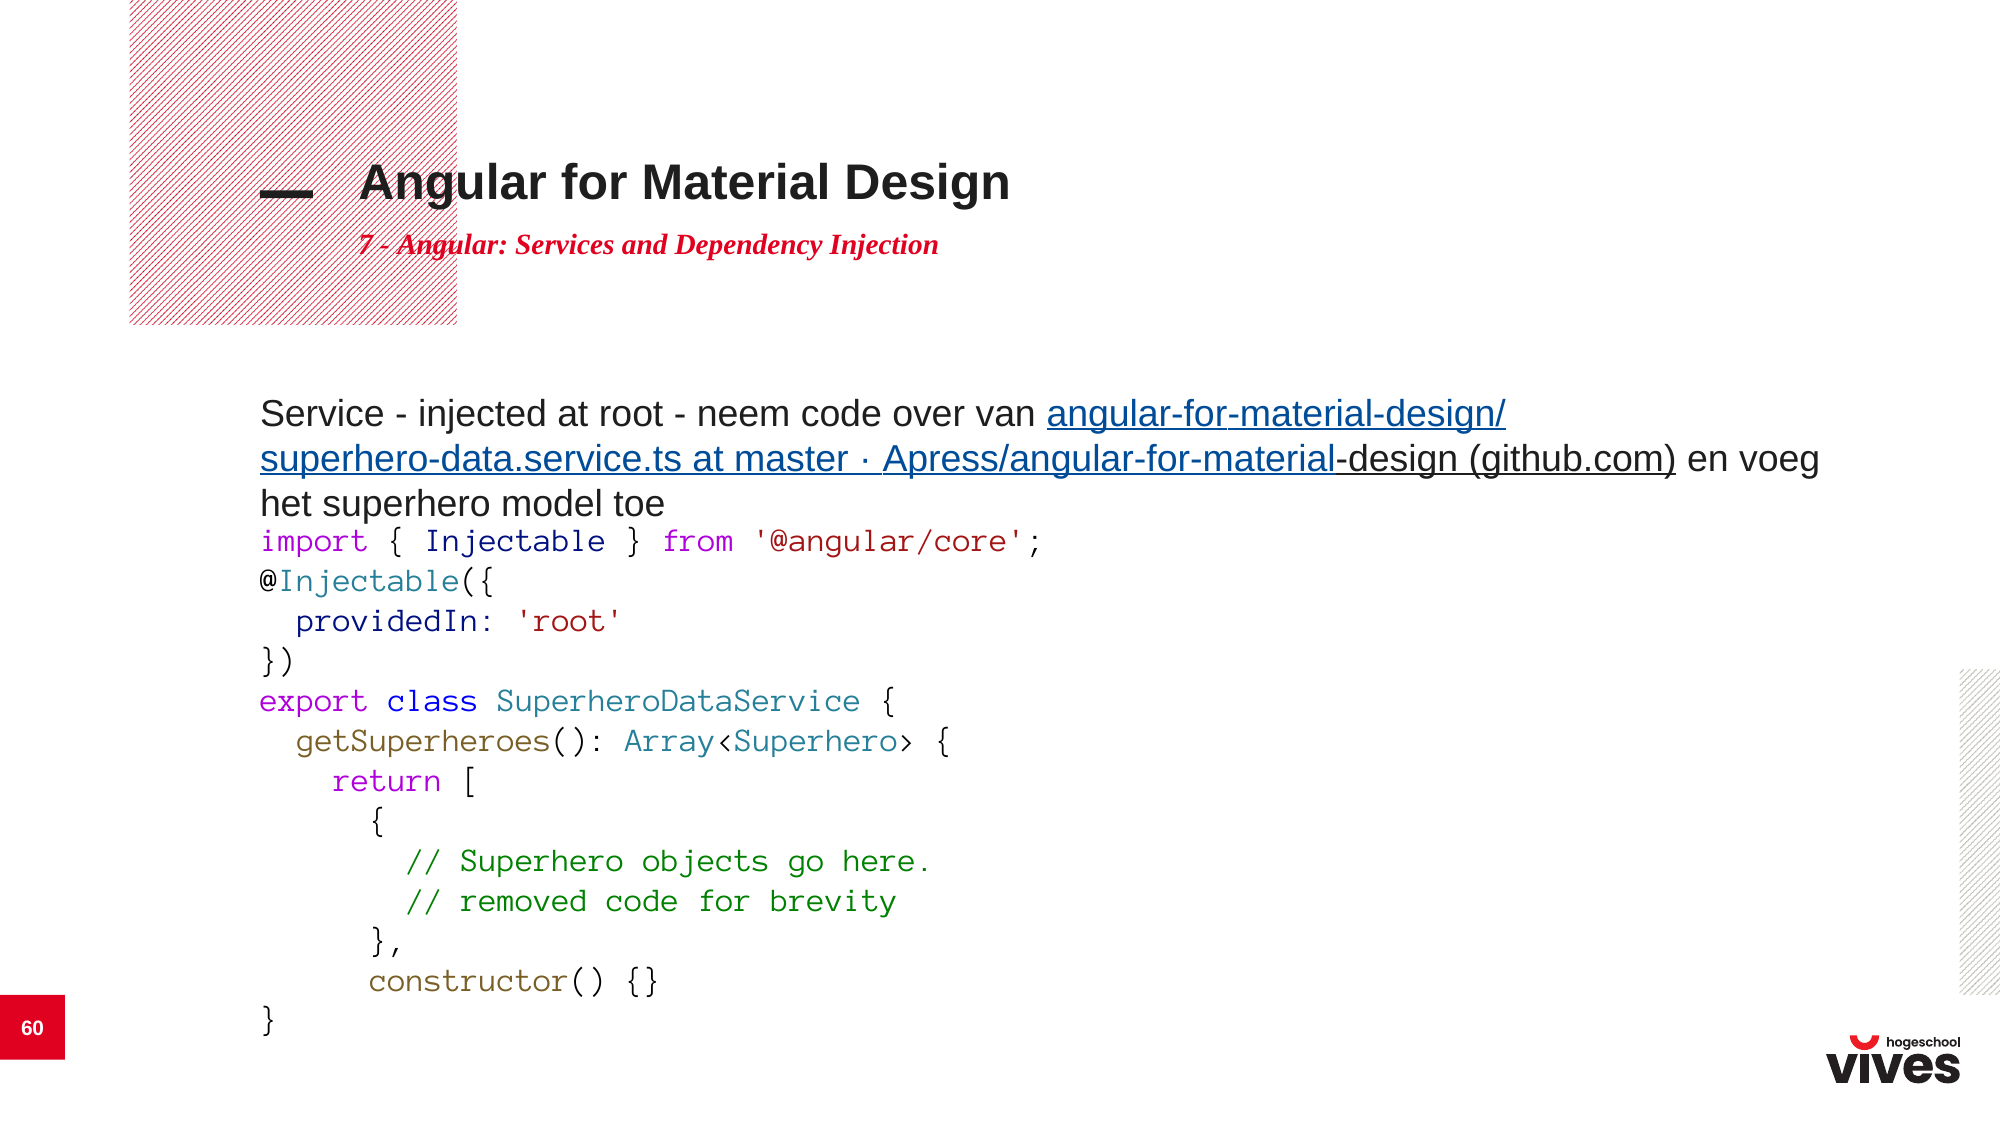

# Angular for Material Design
7 - Angular: Services and Dependency Injection
Service - injected at root - neem code over van angular-for-material-design/superhero-data.service.ts at master · Apress/angular-for-material-design (github.com) en voeg het superhero model toe

import { Injectable } from '@angular/core';
@Injectable({
  providedIn: 'root'
})
export class SuperheroDataService {
  getSuperheroes(): Array<Superhero> {
    return [
      {
        // Superhero objects go here.
        // removed code for brevity
      },
      constructor() {}
}